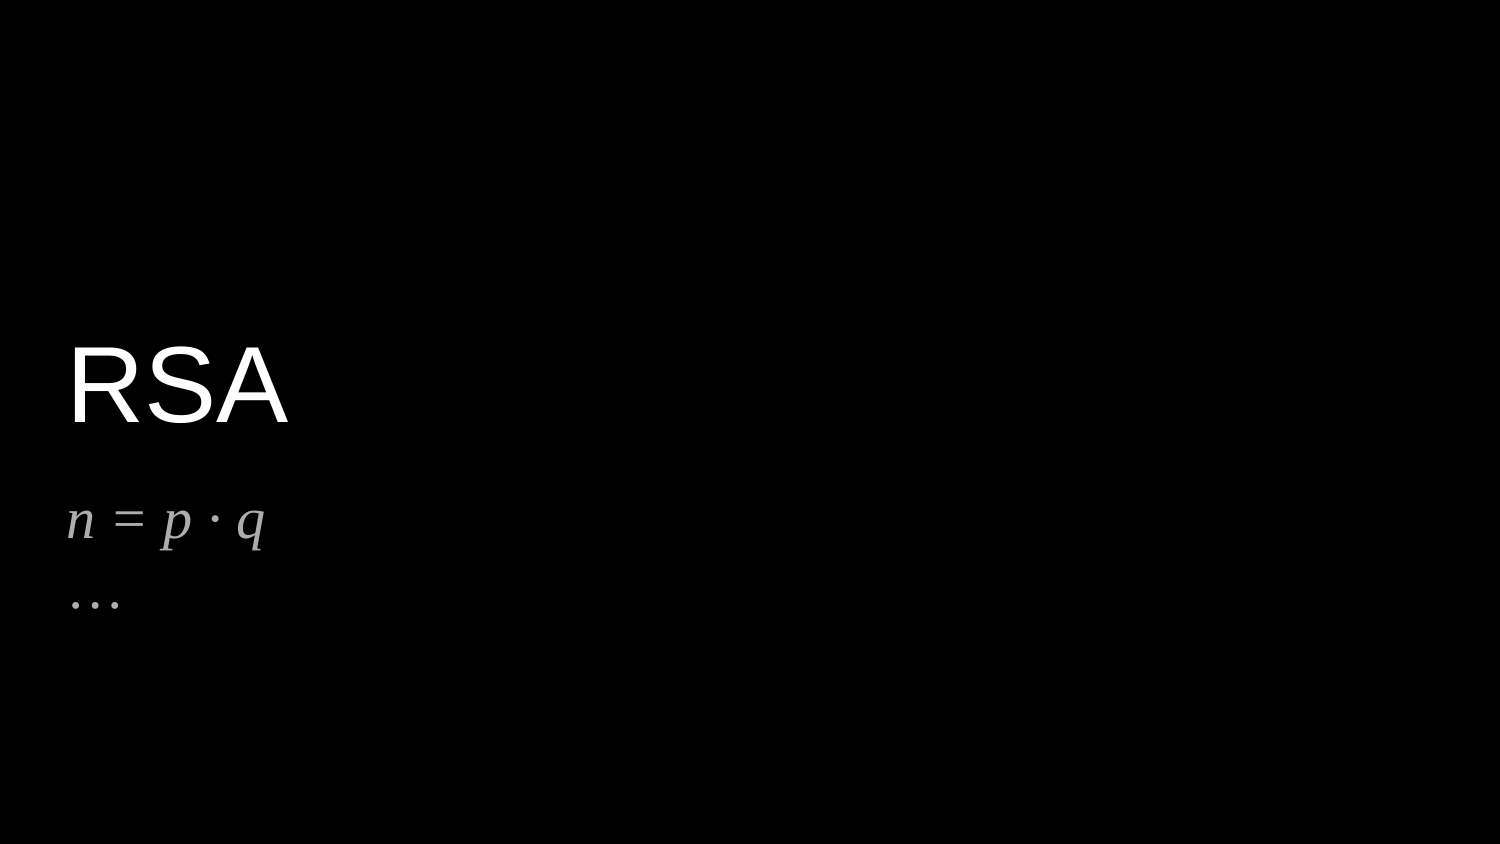

# RSA
n = p · q
…